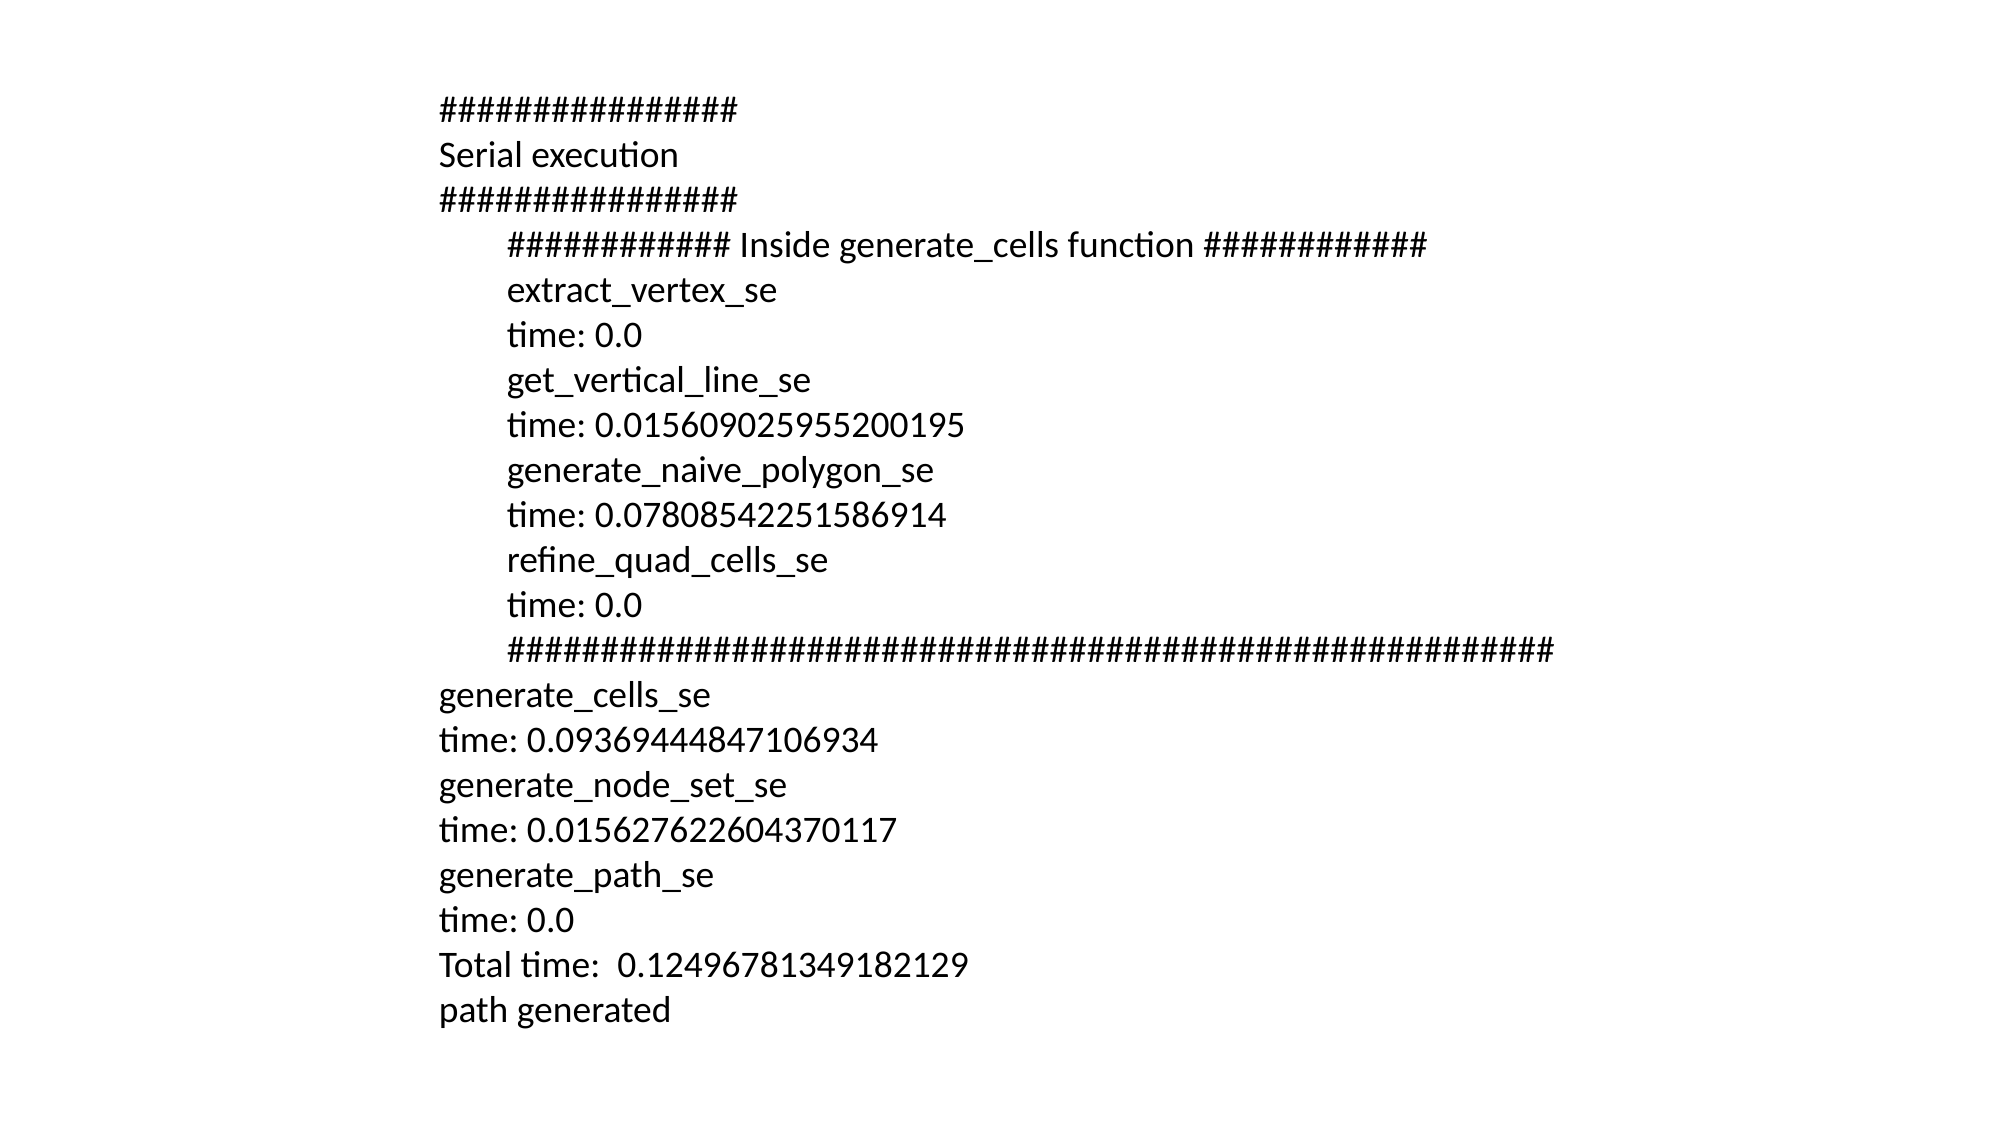

################
Serial execution
################
        ############ Inside generate_cells function ############
        extract_vertex_se
        time: 0.0
        get_vertical_line_se
        time: 0.015609025955200195
        generate_naive_polygon_se
        time: 0.07808542251586914
        refine_quad_cells_se
        time: 0.0
        ########################################################
generate_cells_se
time: 0.09369444847106934
generate_node_set_se
time: 0.015627622604370117
generate_path_se
time: 0.0
Total time:  0.12496781349182129
path generated